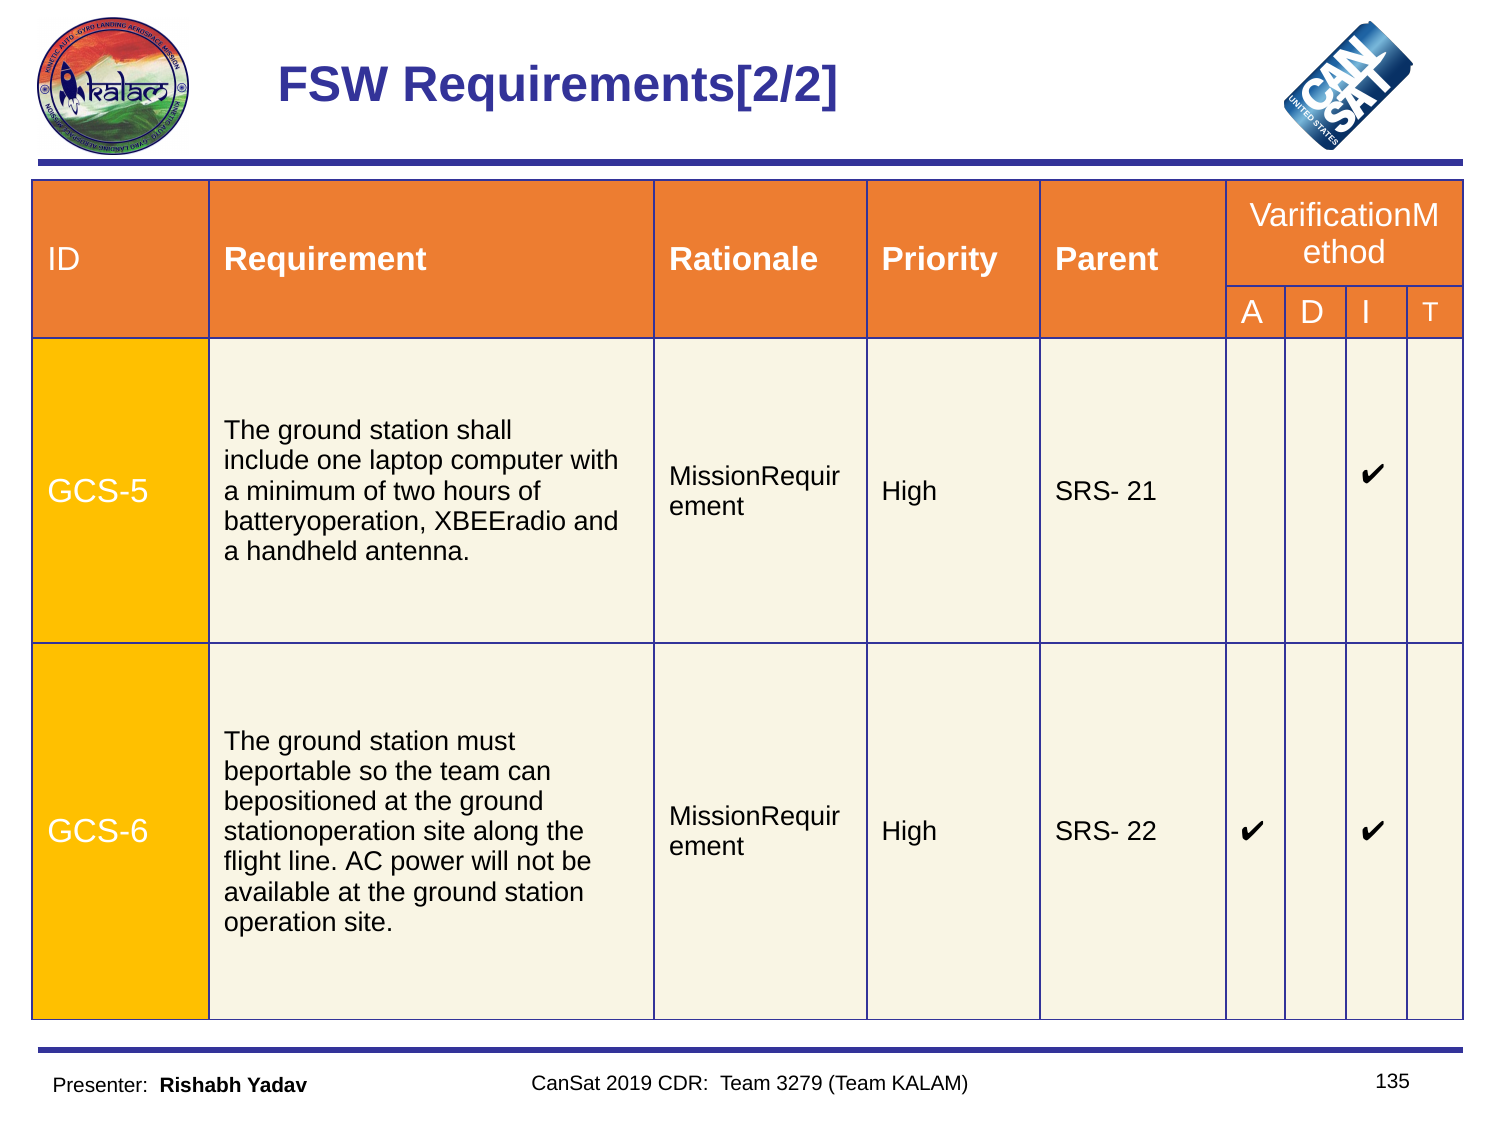

# FSW Requirements[2/2]

| ID​ | Requirement​ | Rationale​ | Priority​ | Parent​ | VarificationMethod​ |  |  |  |
| --- | --- | --- | --- | --- | --- | --- | --- | --- |
|  |  |  |  |  | A​ | D​ | I​ | T​ |
| GCS-5​ | The ground station shall include one laptop computer with a minimum of two hours of batteryoperation, XBEEradio and a handheld antenna.​ | MissionRequirement​ | High​ | SRS- 21​ | ​ | ​ | ✔️​ ​ | ​ |
| GCS-6​ | The ground station must beportable so the team can bepositioned at the ground stationoperation site along the flight line. AC power will not be available at the ground station operation site.​ | MissionRequirement​ | High​ | SRS- 22​ | ✔️​ | ​ | ✔️​ | ​ |
135
CanSat 2019 CDR:  Team 3279 (Team KALAM)
Presenter:  Rishabh Yadav